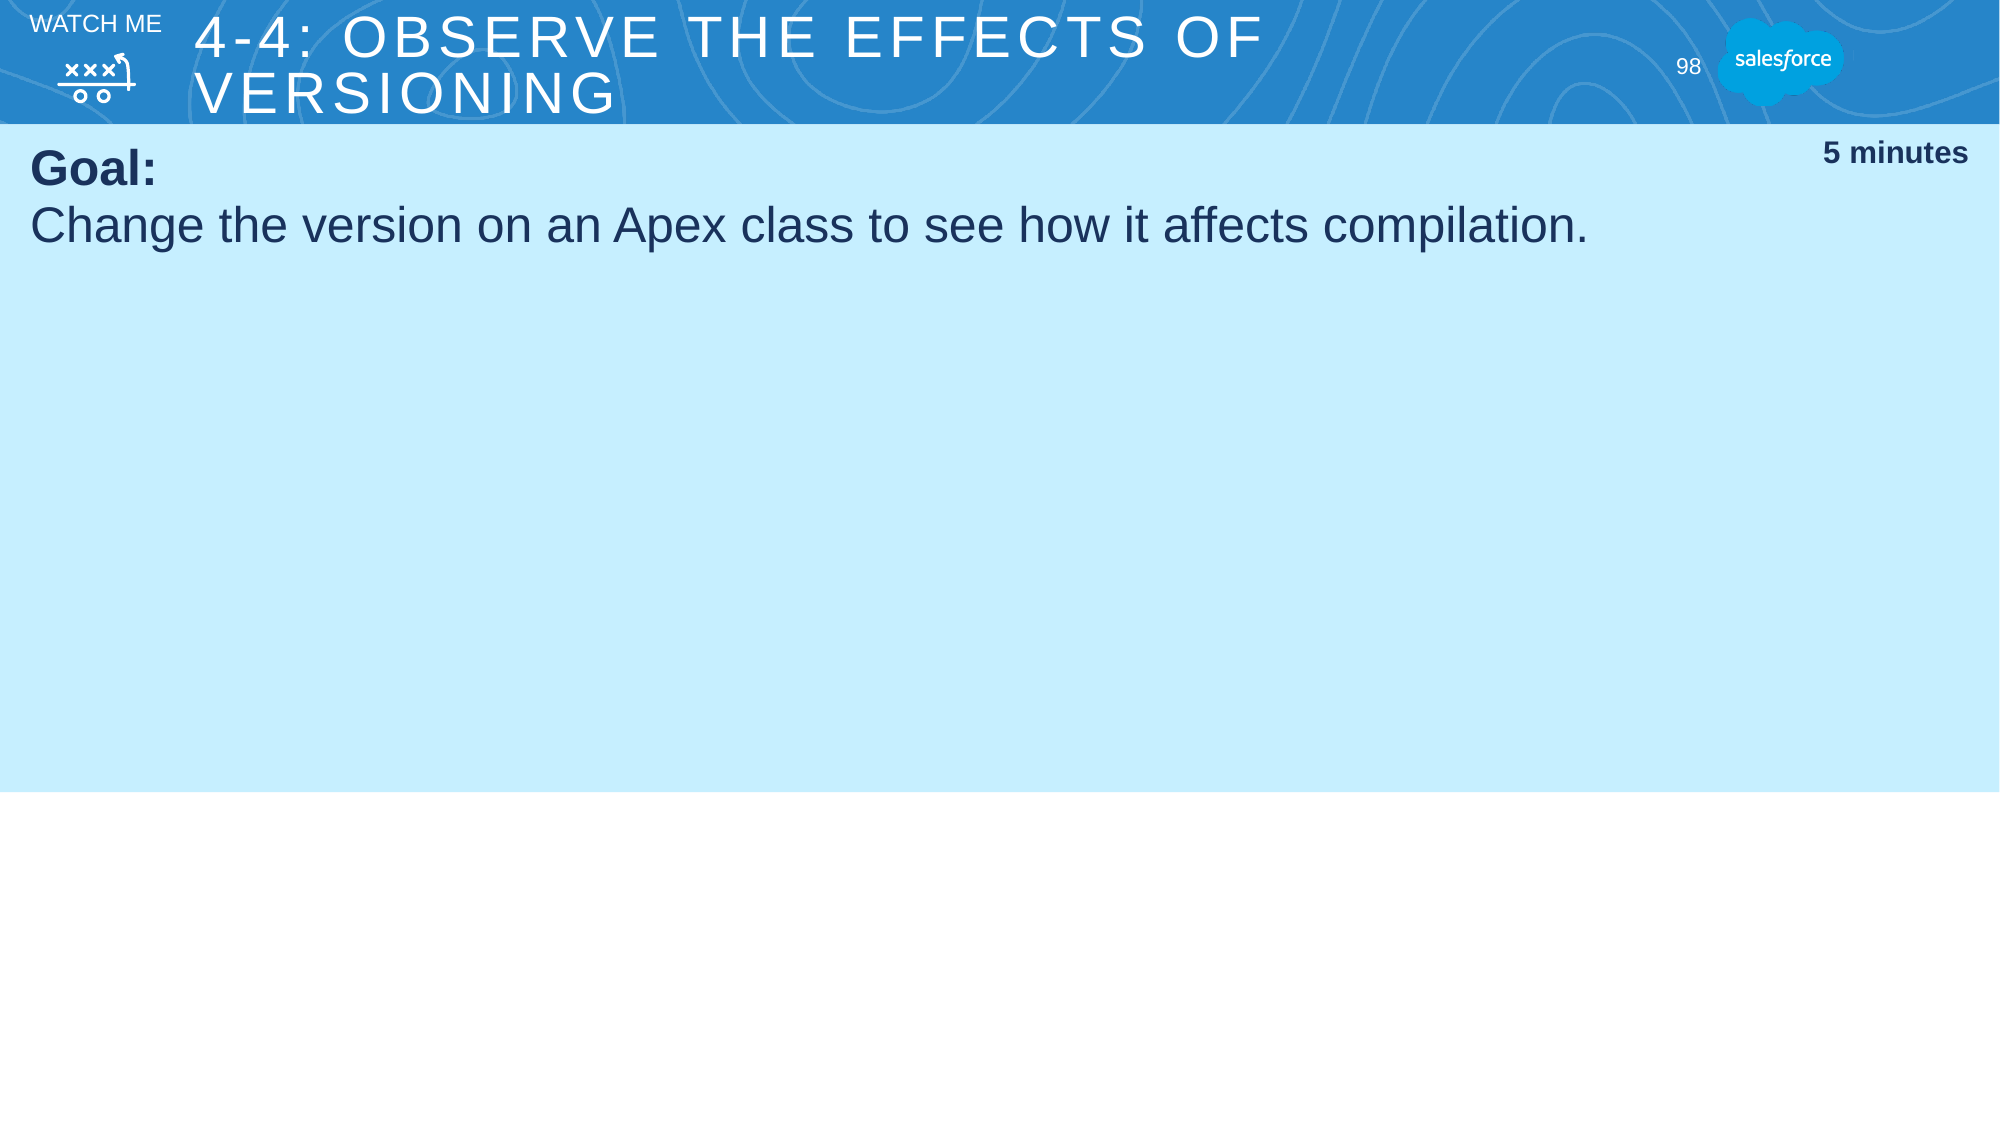

# 4-4: Observe the Effects of Versioning
Watch me
98
Goal:
Change the version on an Apex class to see how it affects compilation.
5 minutes
Tasks:
Create a new class to test out versioning in Apex.
Discover what versions will compile FeedPost.
Discover what versions will compile FeedItem.